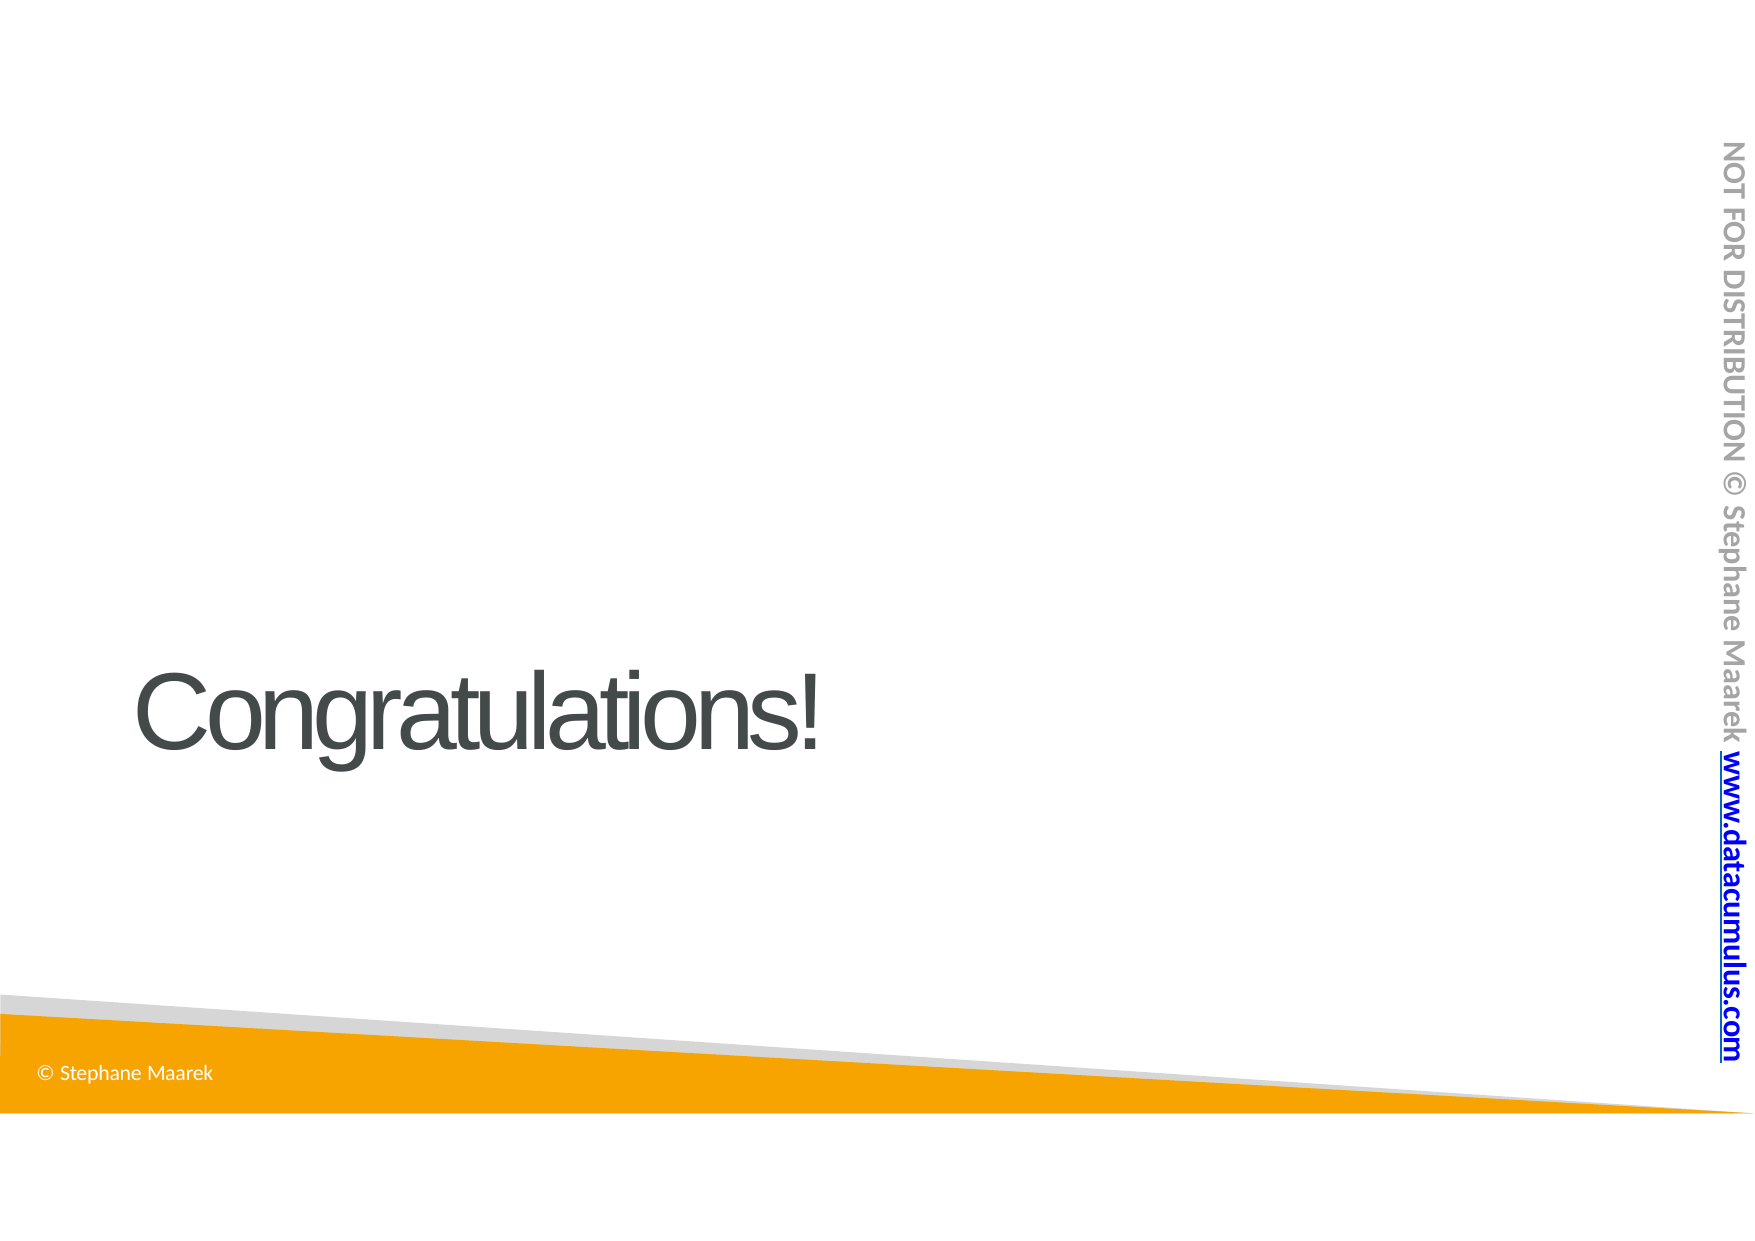

NOT FOR DISTRIBUTION © Stephane Maarek www.datacumulus.com
# Congratulations!
© Stephane Maarek